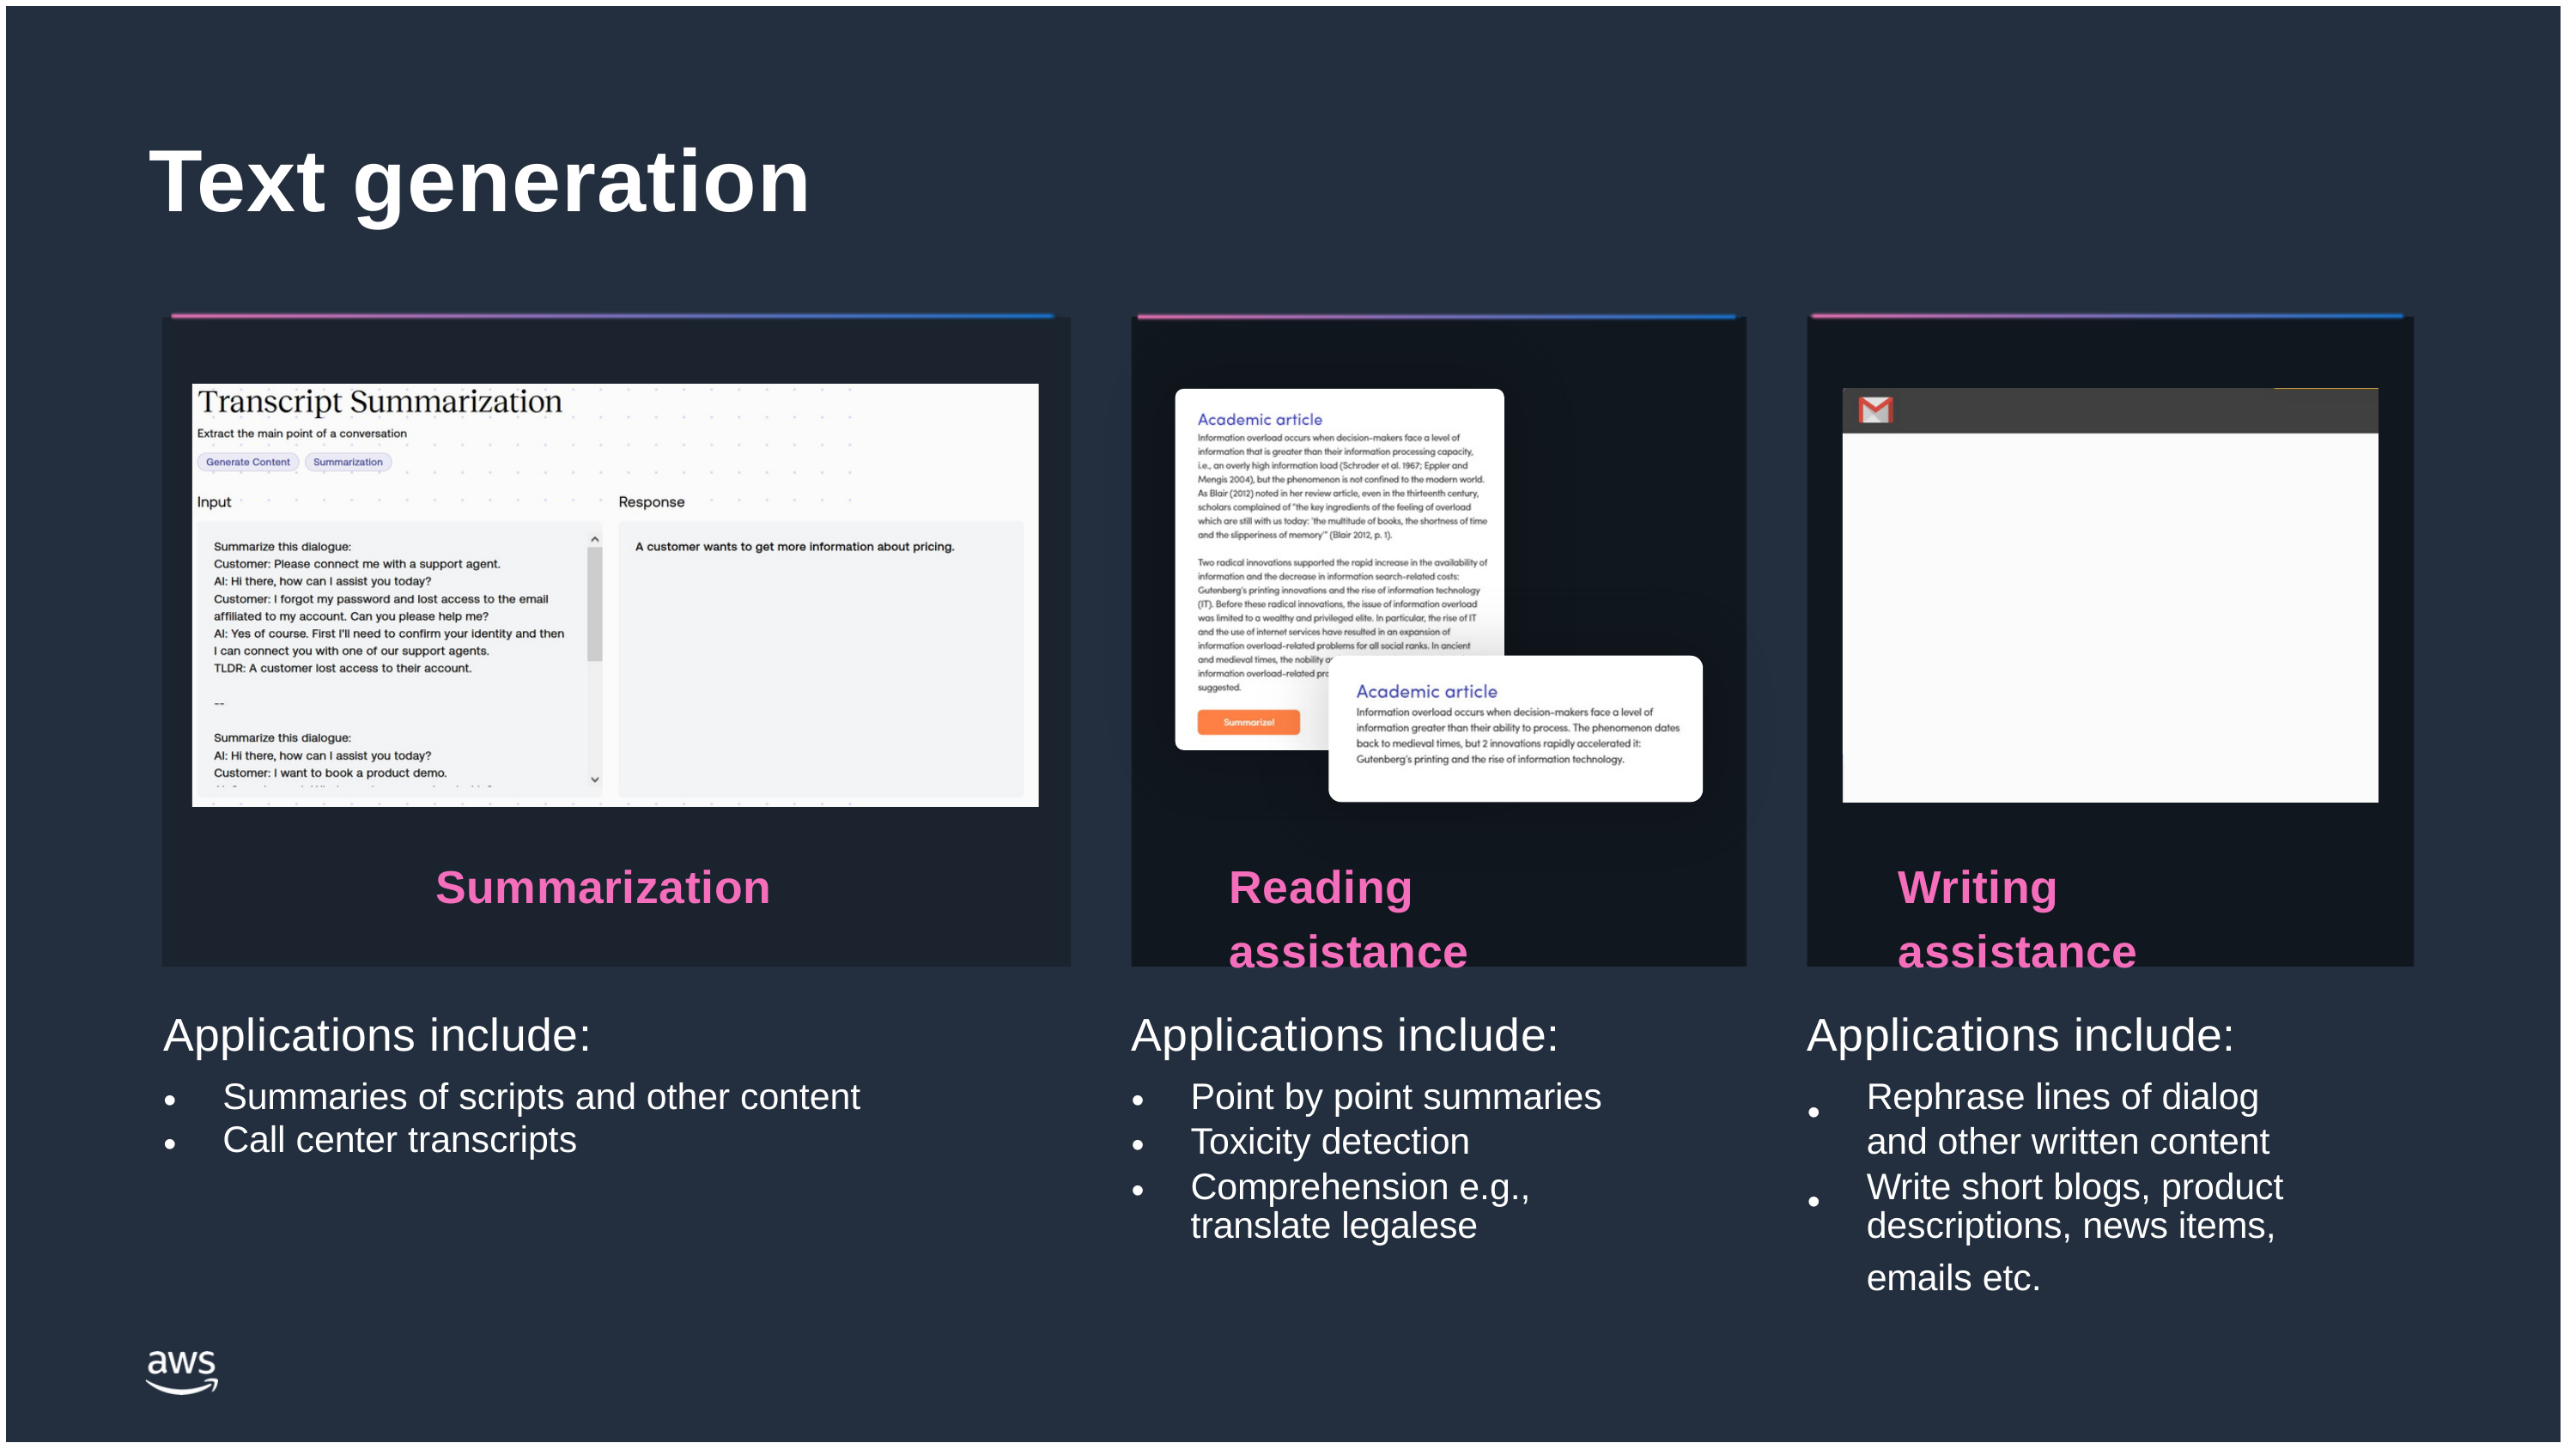

Text generation

Summarization
Reading assistance
Writing assistance
Applications include:
Applications include:
Applications include:
• •
Point by point summaries Toxicity detection Comprehension e.g.,
translate legalese
Rephrase lines of dialog and other written content Write short blogs, product
descriptions, news items,
emails etc.
Summaries of scripts and other content Call center transcripts
• • •
• •